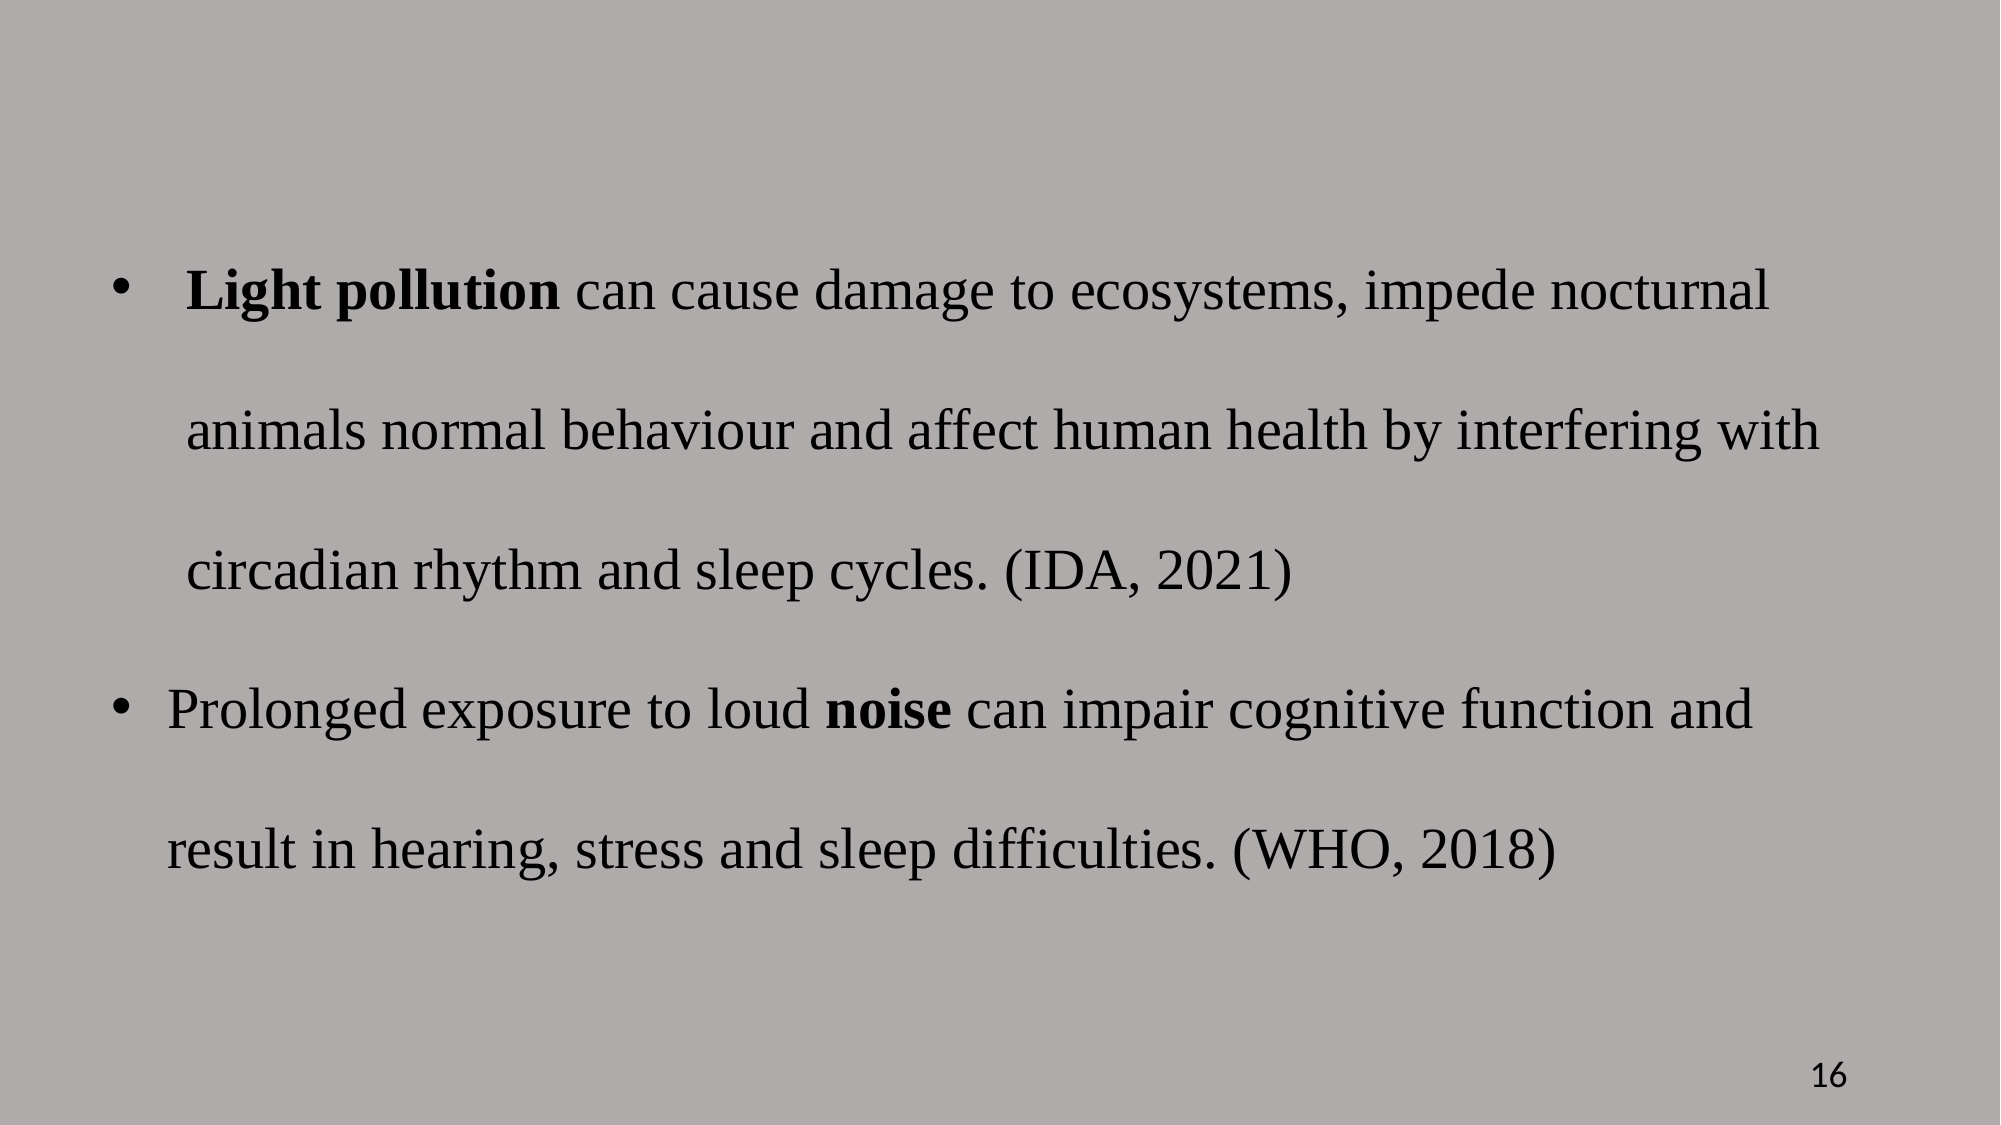

Light pollution can cause damage to ecosystems, impede nocturnal animals normal behaviour and affect human health by interfering with circadian rhythm and sleep cycles. (IDA, 2021)
Prolonged exposure to loud noise can impair cognitive function and result in hearing, stress and sleep difficulties. (WHO, 2018)
16